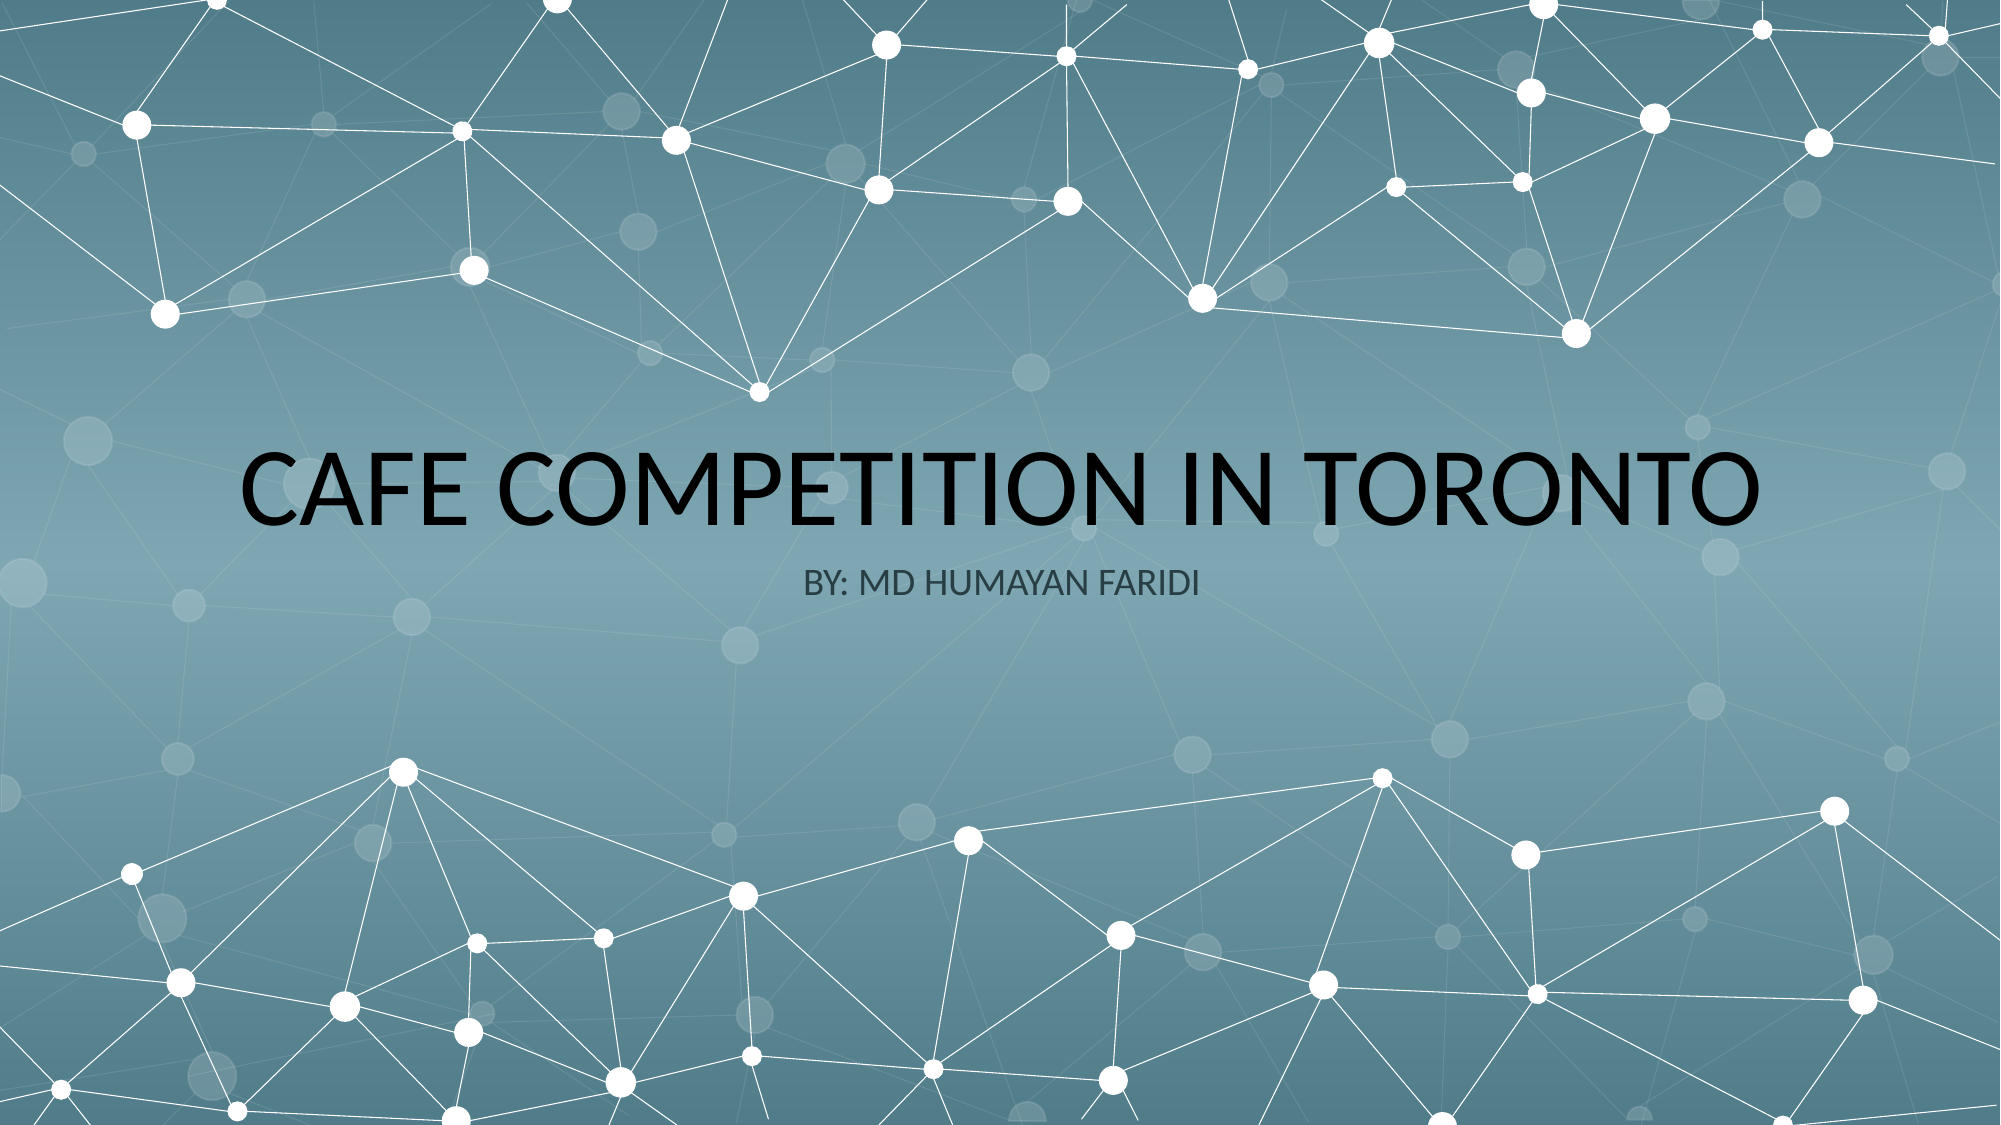

CAFE COMPETITION IN TORONTO
BY: MD HUMAYAN FARIDI